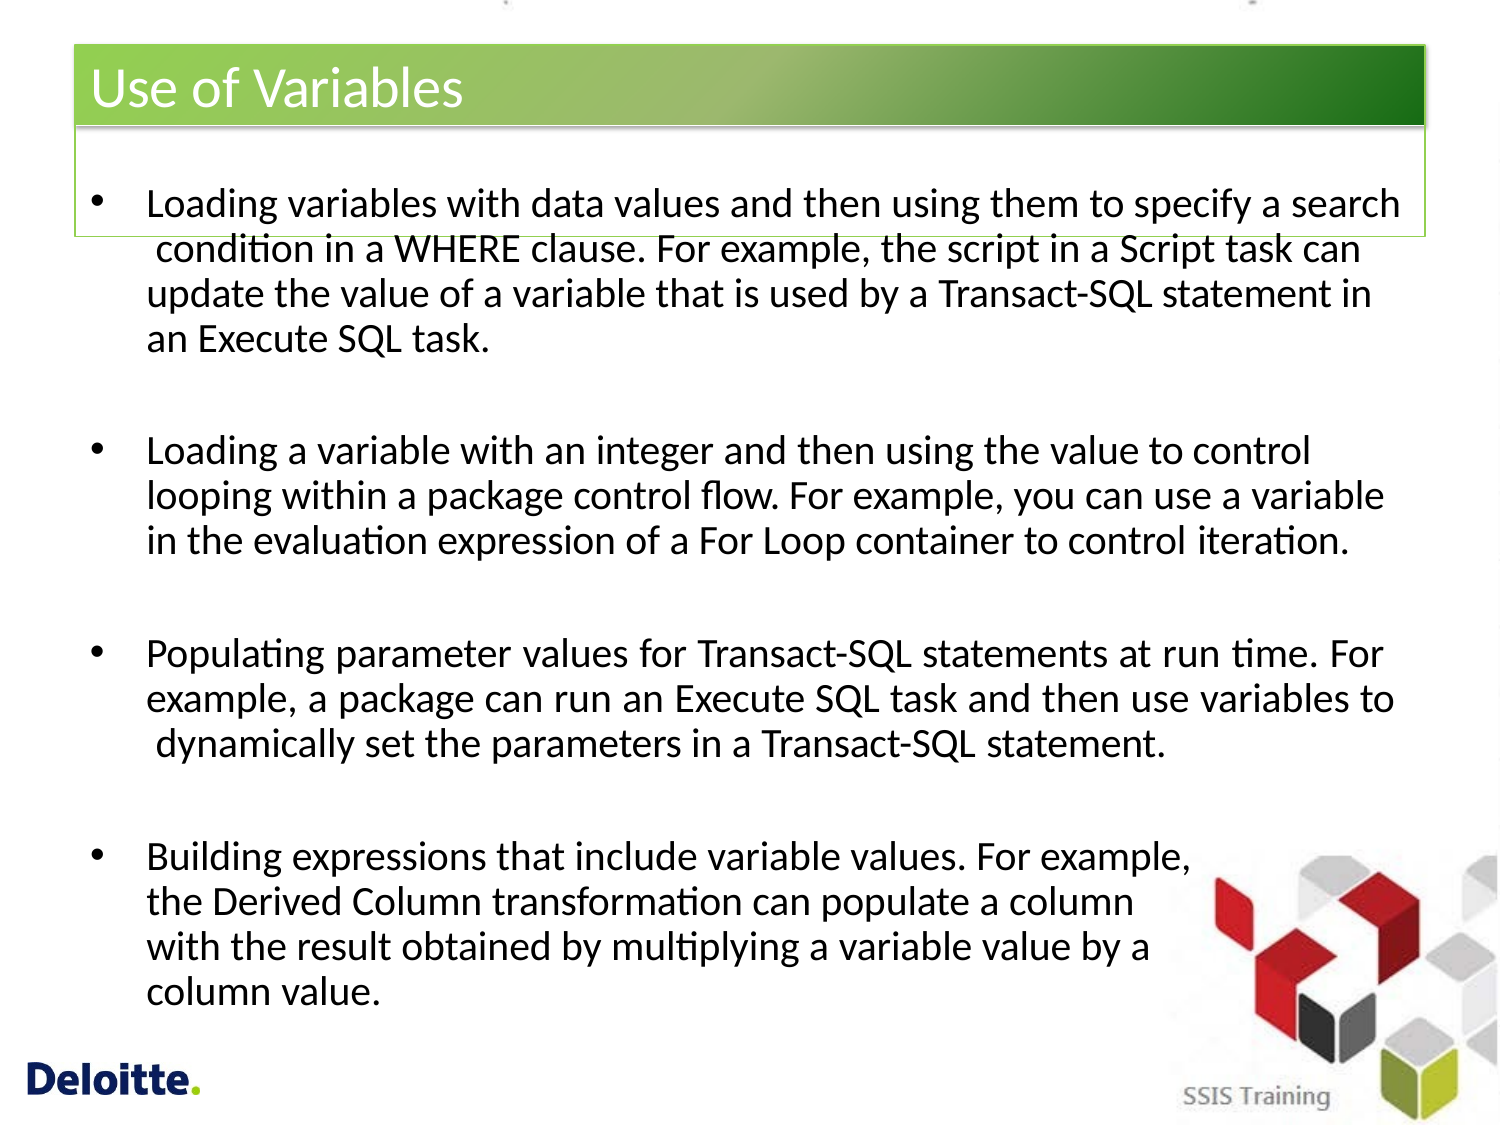

# Use of Variables
Loading variables with data values and then using them to specify a search  condition in a WHERE clause. For example, the script in a Script task can  update the value of a variable that is used by a Transact-SQL statement in  an Execute SQL task.

Loading a variable with an integer and then using the value to control  looping within a package control flow. For example, you can use a variable  in the evaluation expression of a For Loop container to control iteration.

Populating parameter values for Transact-SQL statements at run time. For  example, a package can run an Execute SQL task and then use variables to  dynamically set the parameters in a Transact-SQL statement.

Building expressions that include variable values. For example,  the Derived Column transformation can populate a column  with the result obtained by multiplying a variable value by a  column value.